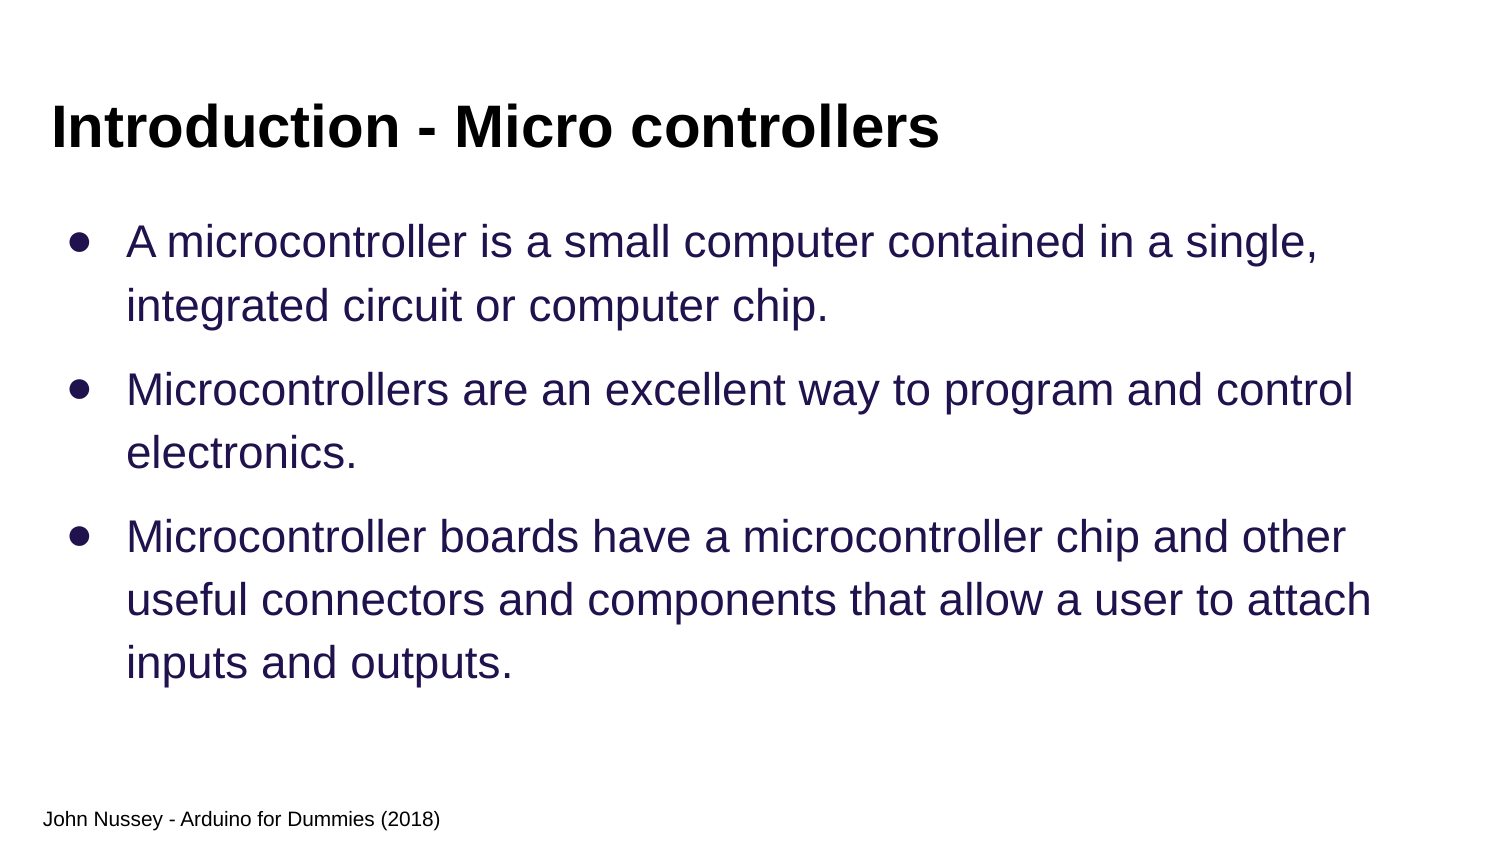

# Introduction - Micro controllers
A microcontroller is a small computer contained in a single, integrated circuit or computer chip.
Microcontrollers are an excellent way to program and control electronics.
Microcontroller boards have a microcontroller chip and other useful connectors and components that allow a user to attach inputs and outputs.
John Nussey - Arduino for Dummies (2018)